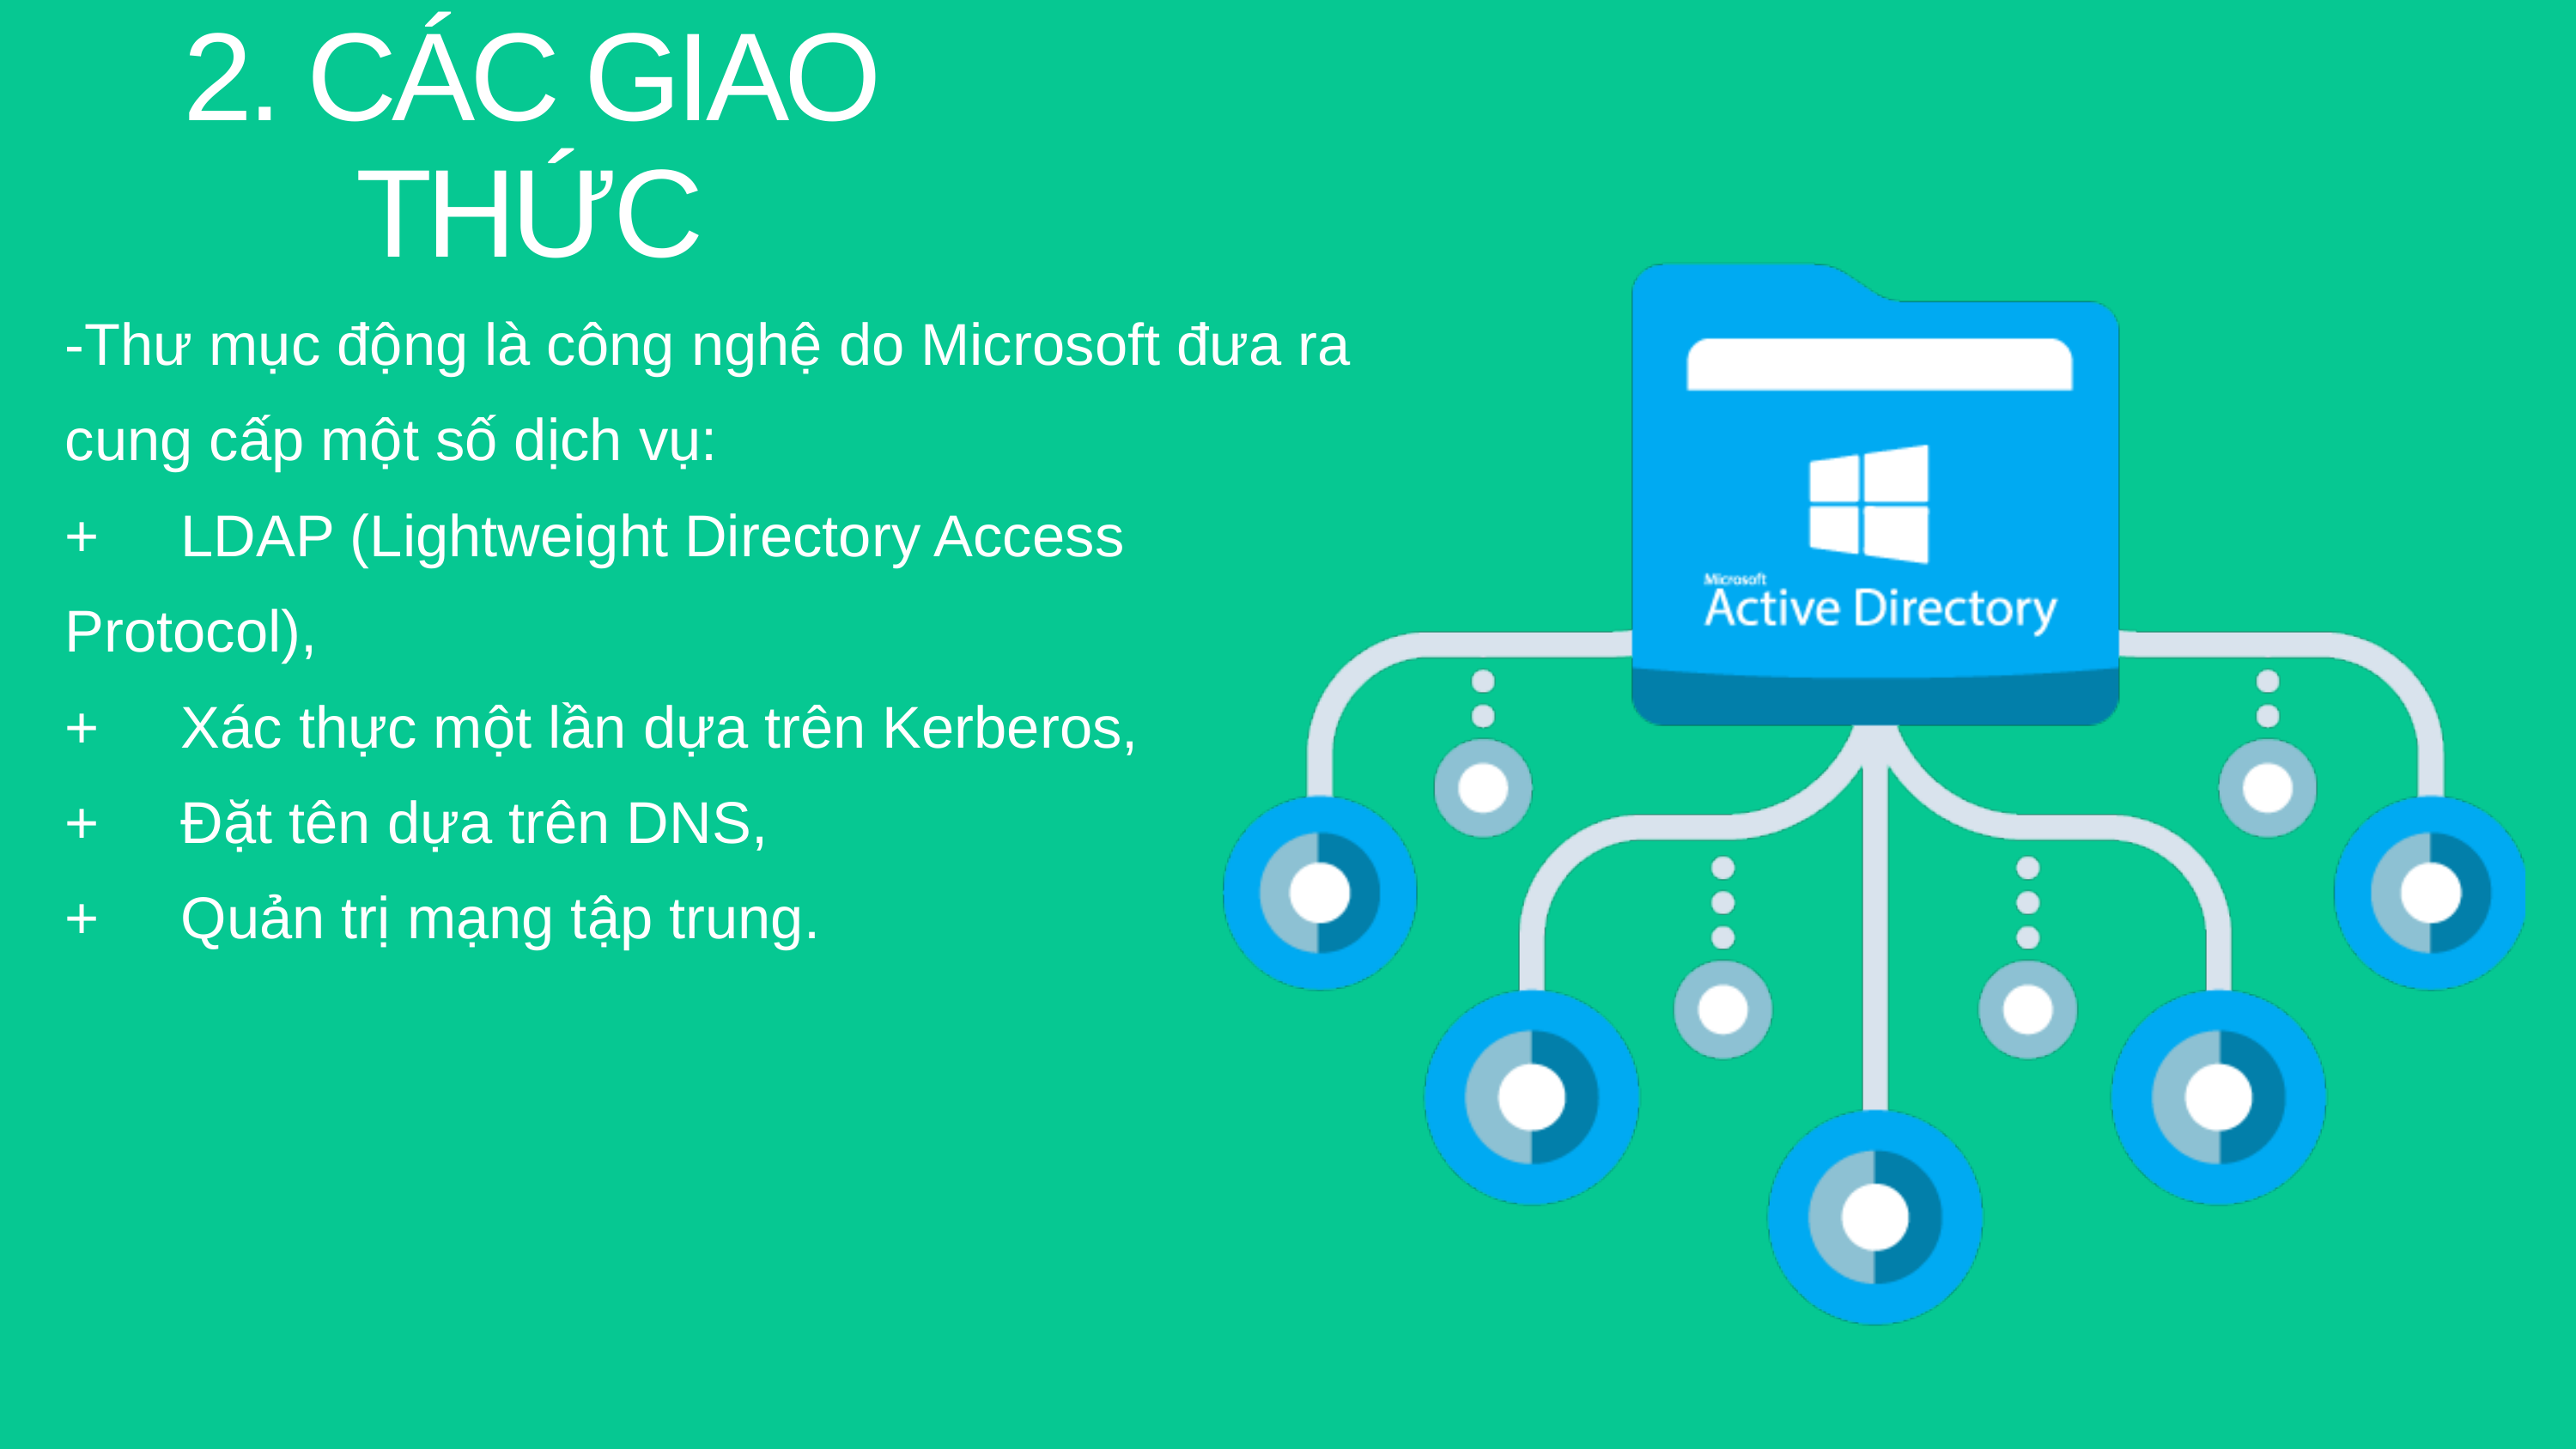

2. CÁC GIAO THỨC

-Thư mục động là công nghệ do Microsoft đưa ra cung cấp một số dịch vụ:
+     LDAP (Lightweight Directory Access Protocol),
+     Xác thực một lần dựa trên Kerberos,
+     Đặt tên dựa trên DNS,
+     Quản trị mạng tập trung.